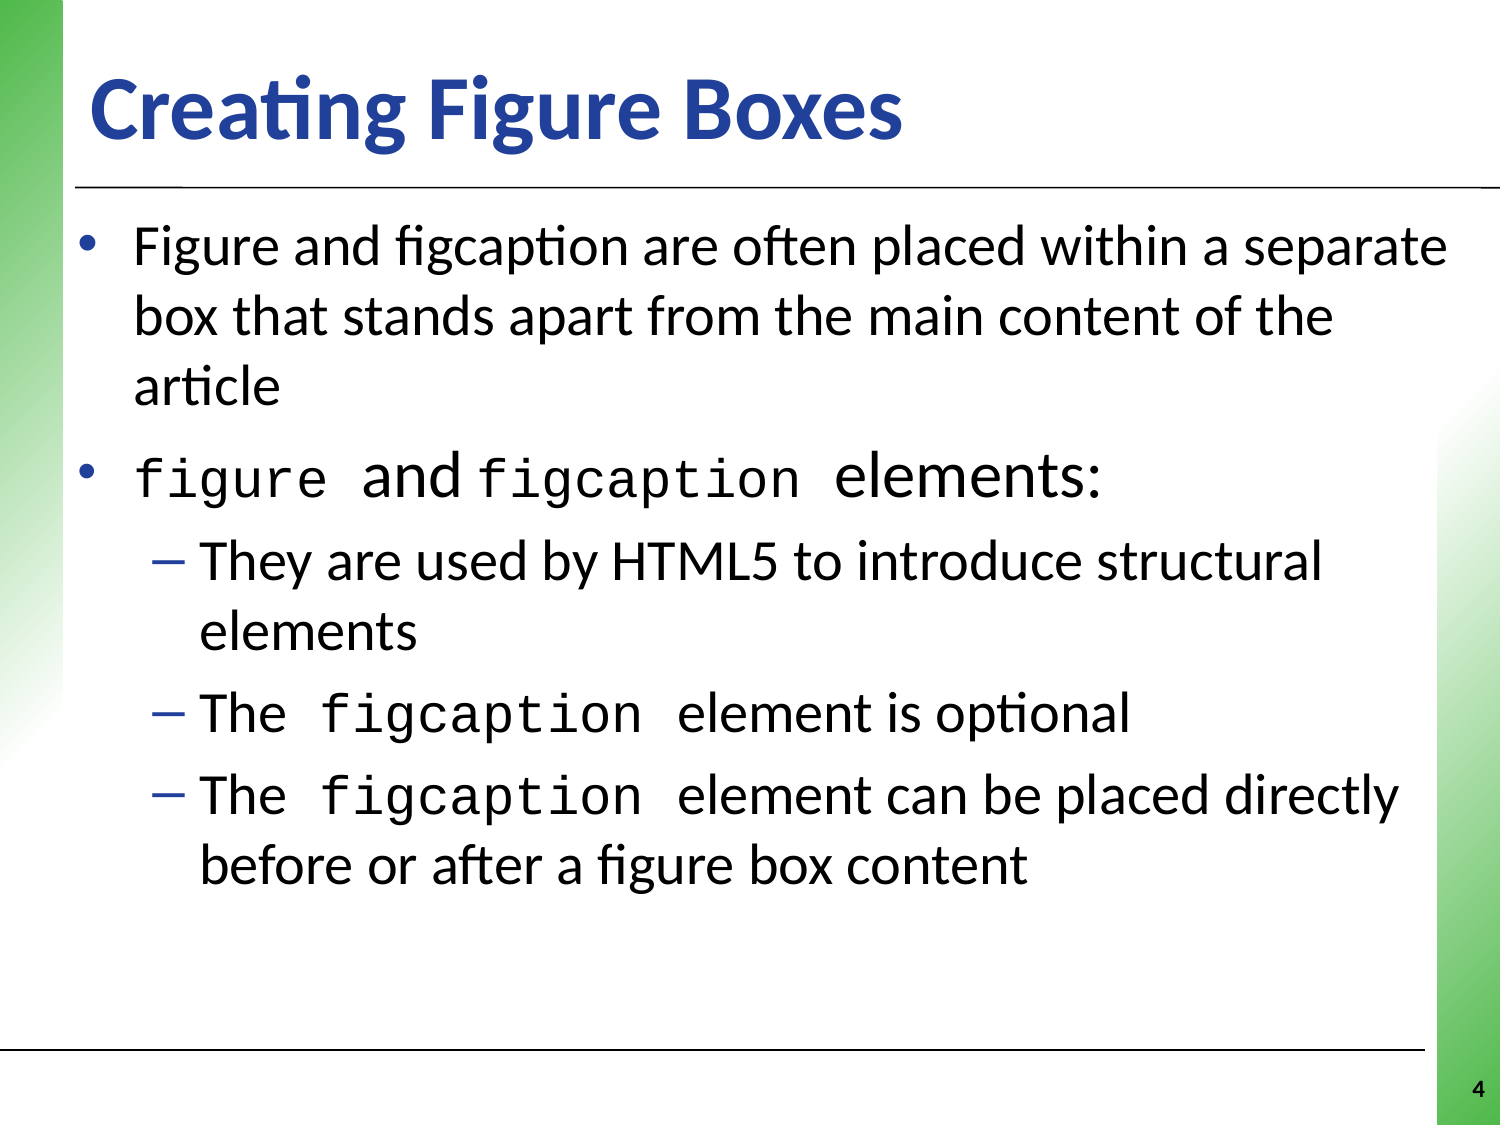

# Creating Figure Boxes
Figure and figcaption are often placed within a separate box that stands apart from the main content of the article
figure and figcaption elements:
They are used by HTML5 to introduce structural elements
The figcaption element is optional
The figcaption element can be placed directly before or after a figure box content

4